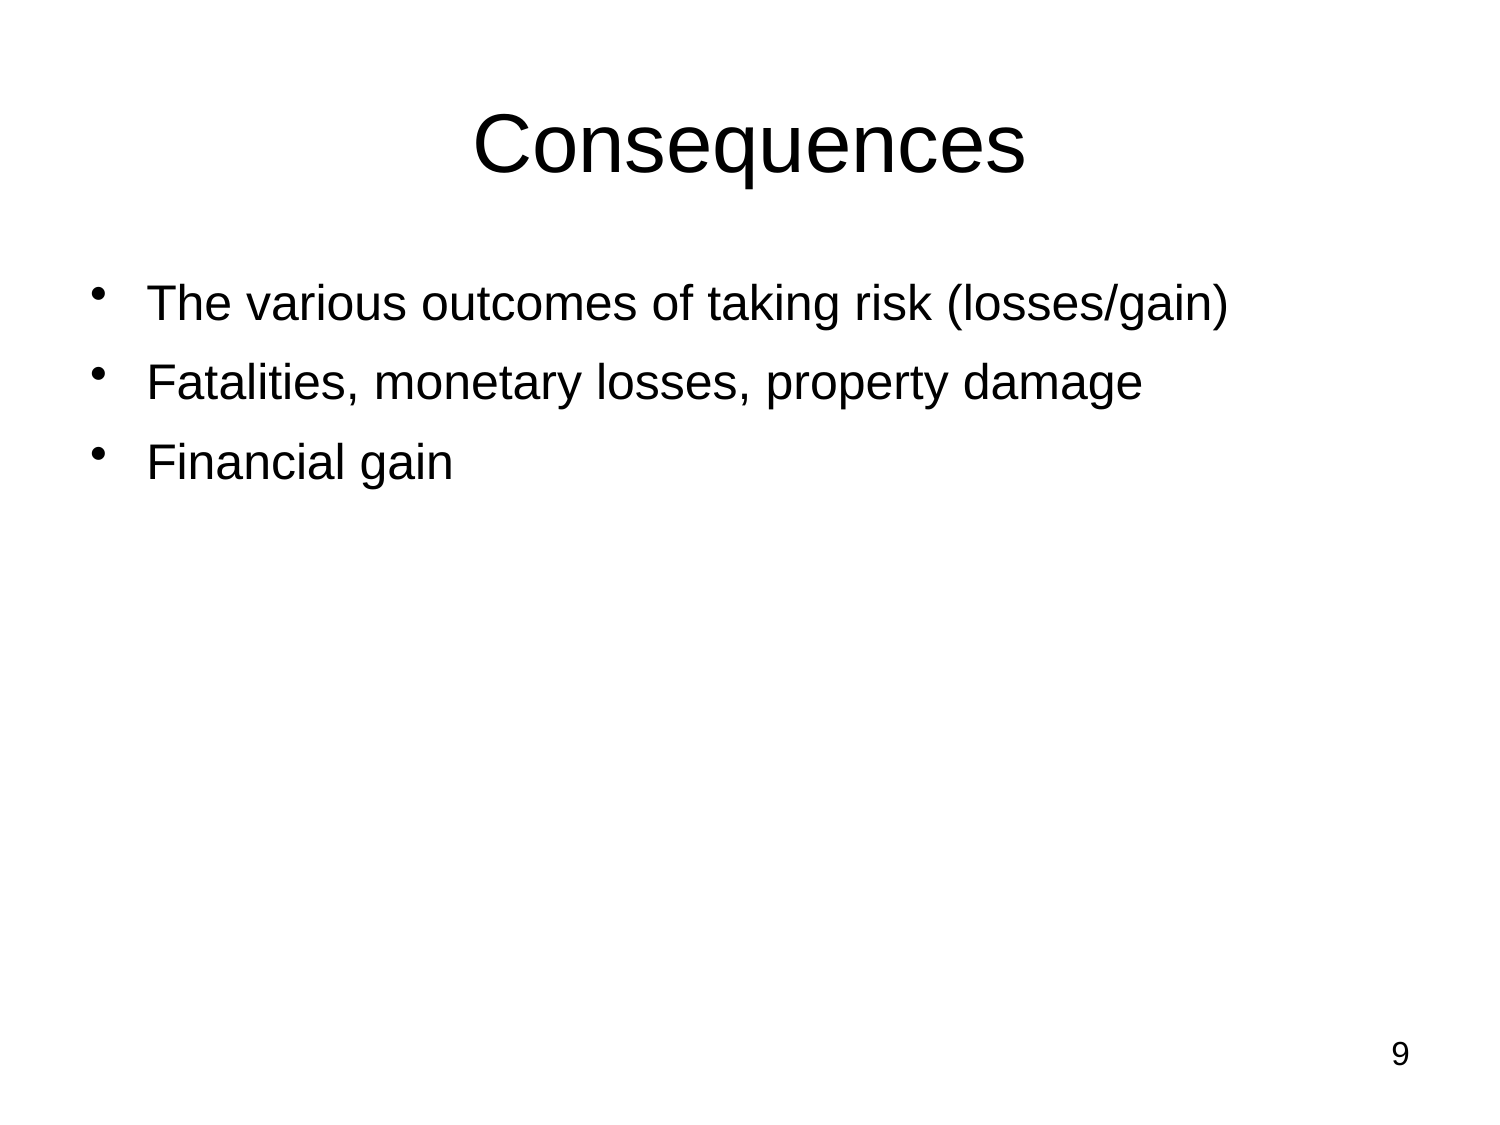

# Consequences
The various outcomes of taking risk (losses/gain)
Fatalities, monetary losses, property damage
Financial gain
9